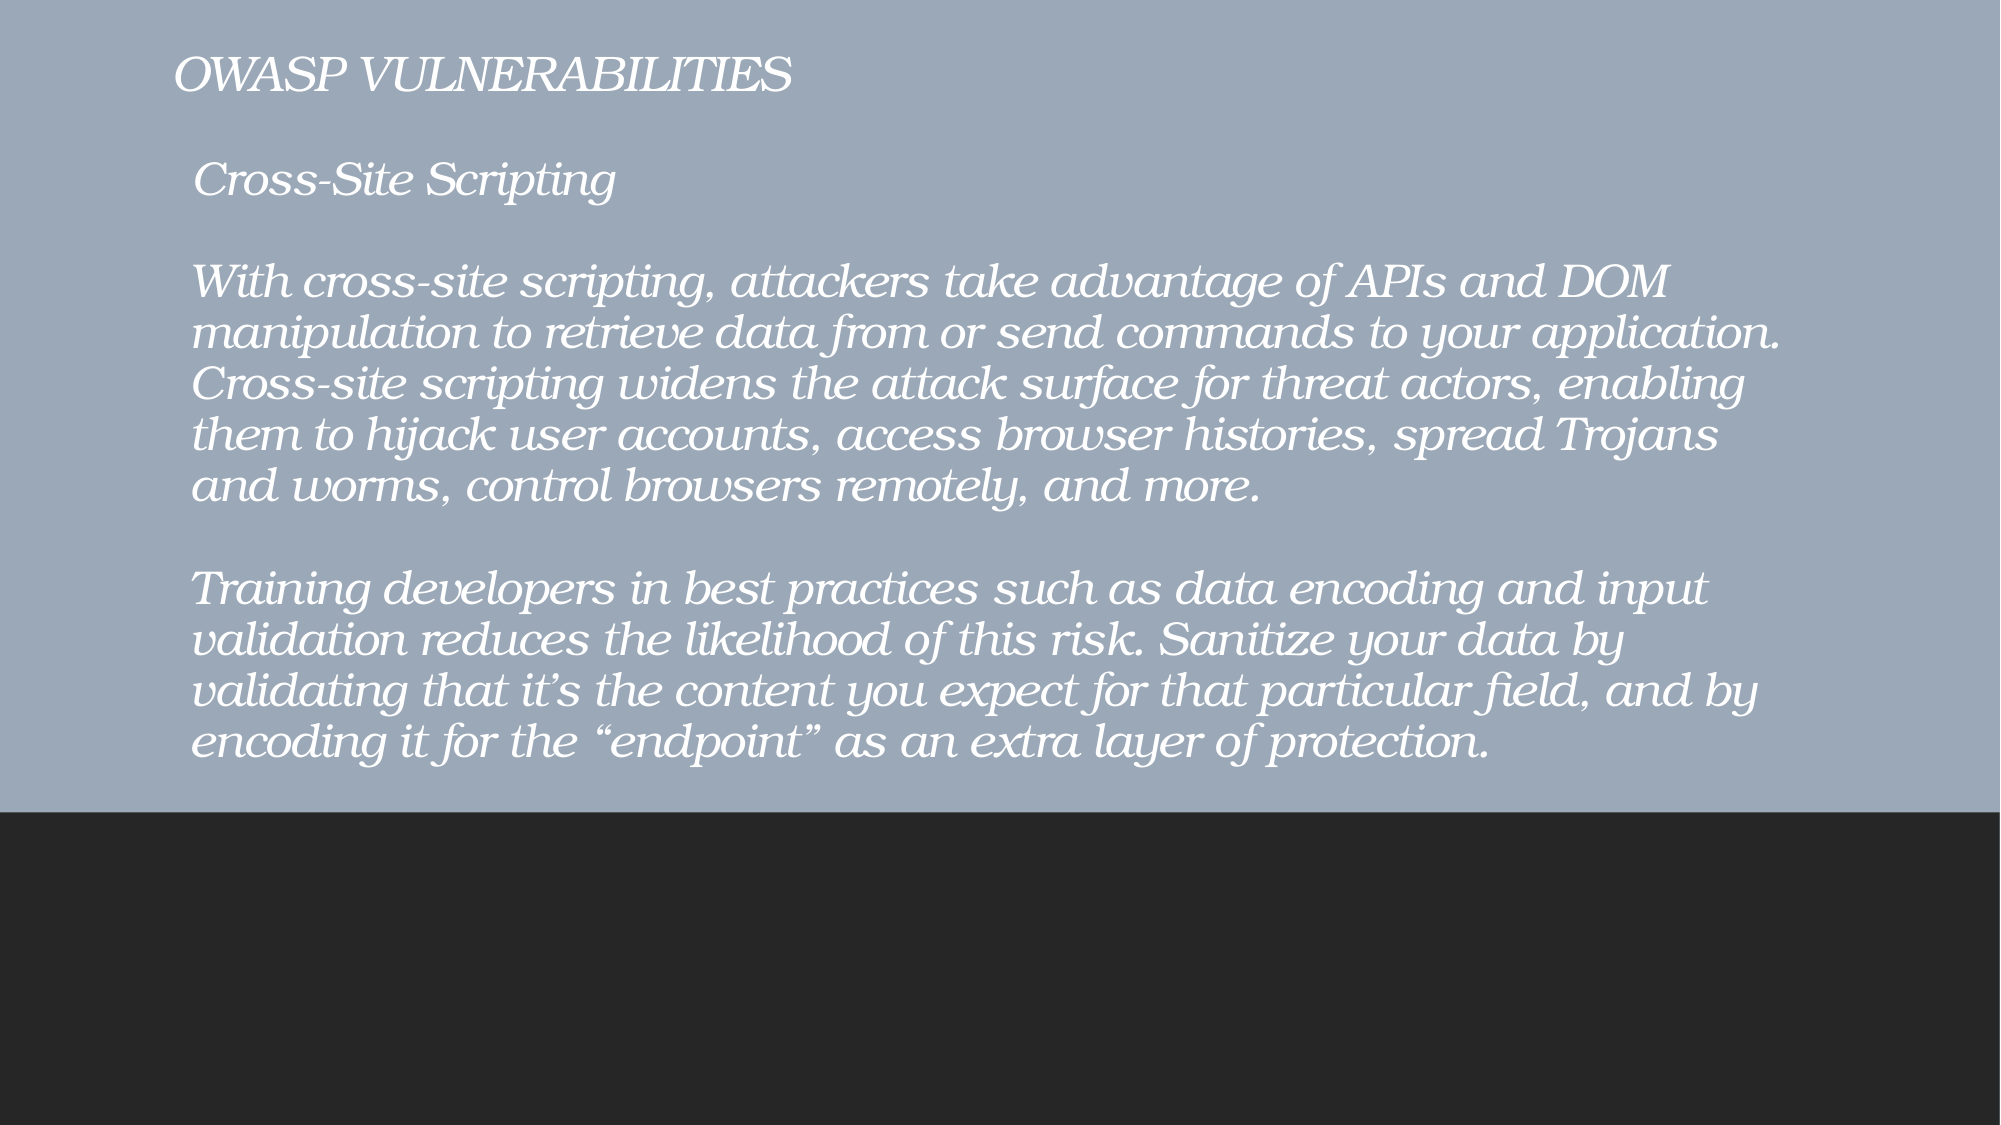

# OWASP VULNERABILITIES
 Cross-Site Scripting

With cross-site scripting, attackers take advantage of APIs and DOM manipulation to retrieve data from or send commands to your application. Cross-site scripting widens the attack surface for threat actors, enabling them to hijack user accounts, access browser histories, spread Trojans and worms, control browsers remotely, and more.

Training developers in best practices such as data encoding and input validation reduces the likelihood of this risk. Sanitize your data by validating that it’s the content you expect for that particular field, and by encoding it for the “endpoint” as an extra layer of protection.